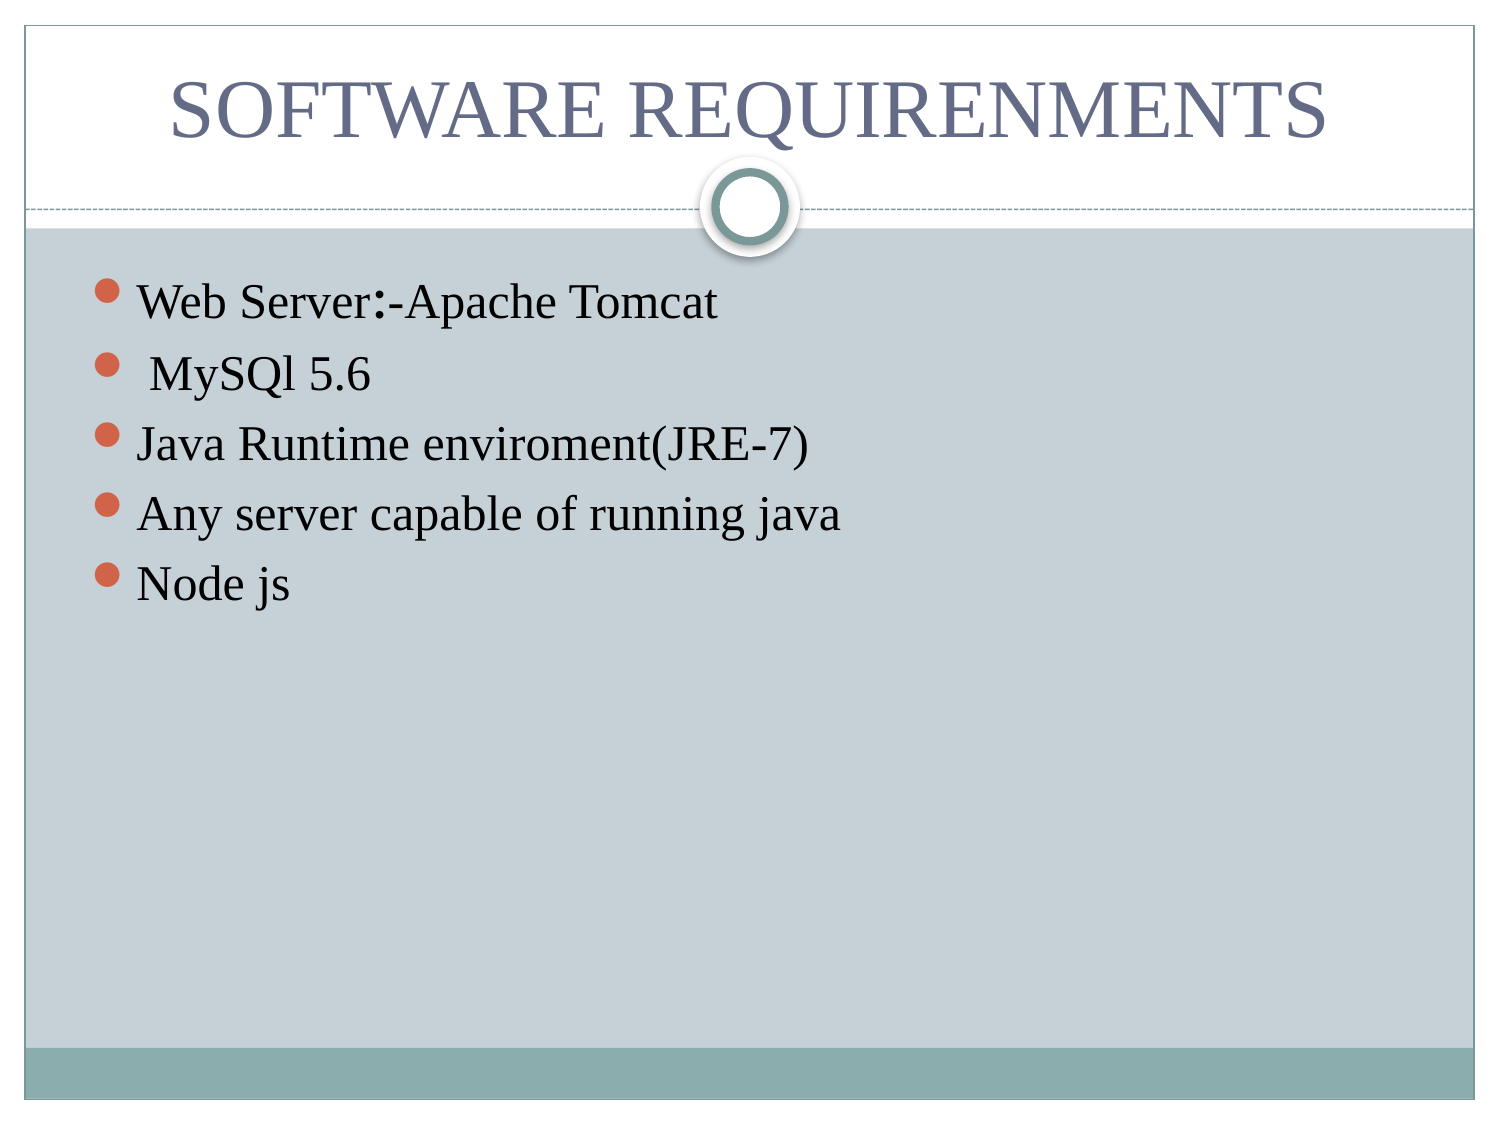

# SOFTWARE REQUIRENMENTS
Web Server:-Apache Tomcat
 MySQl 5.6
Java Runtime enviroment(JRE-7)
Any server capable of running java
Node js